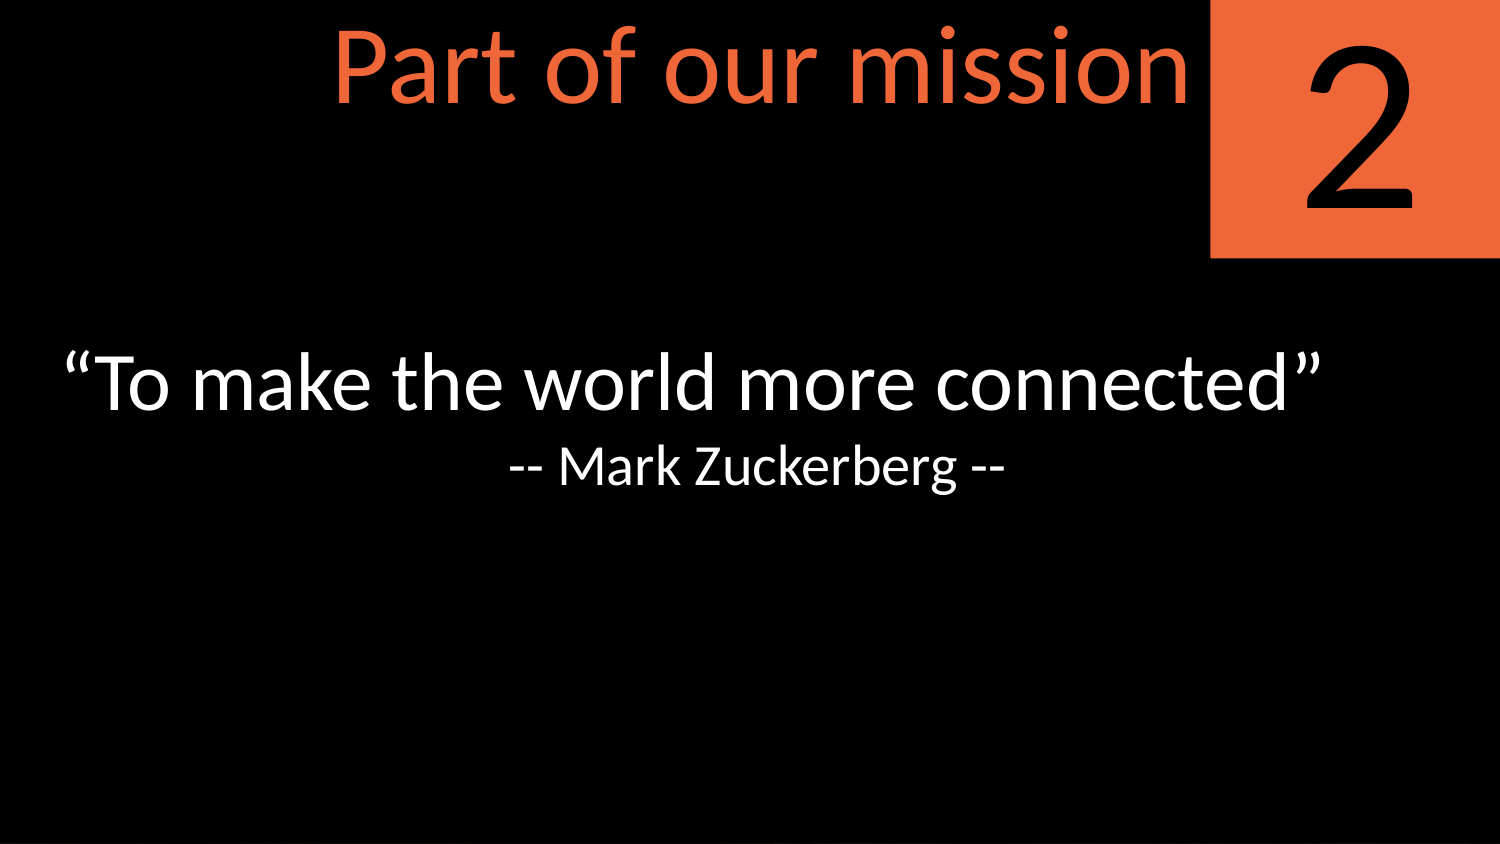

Part of our mission

2

#

“To make the world more connected”
-- Mark Zuckerberg --